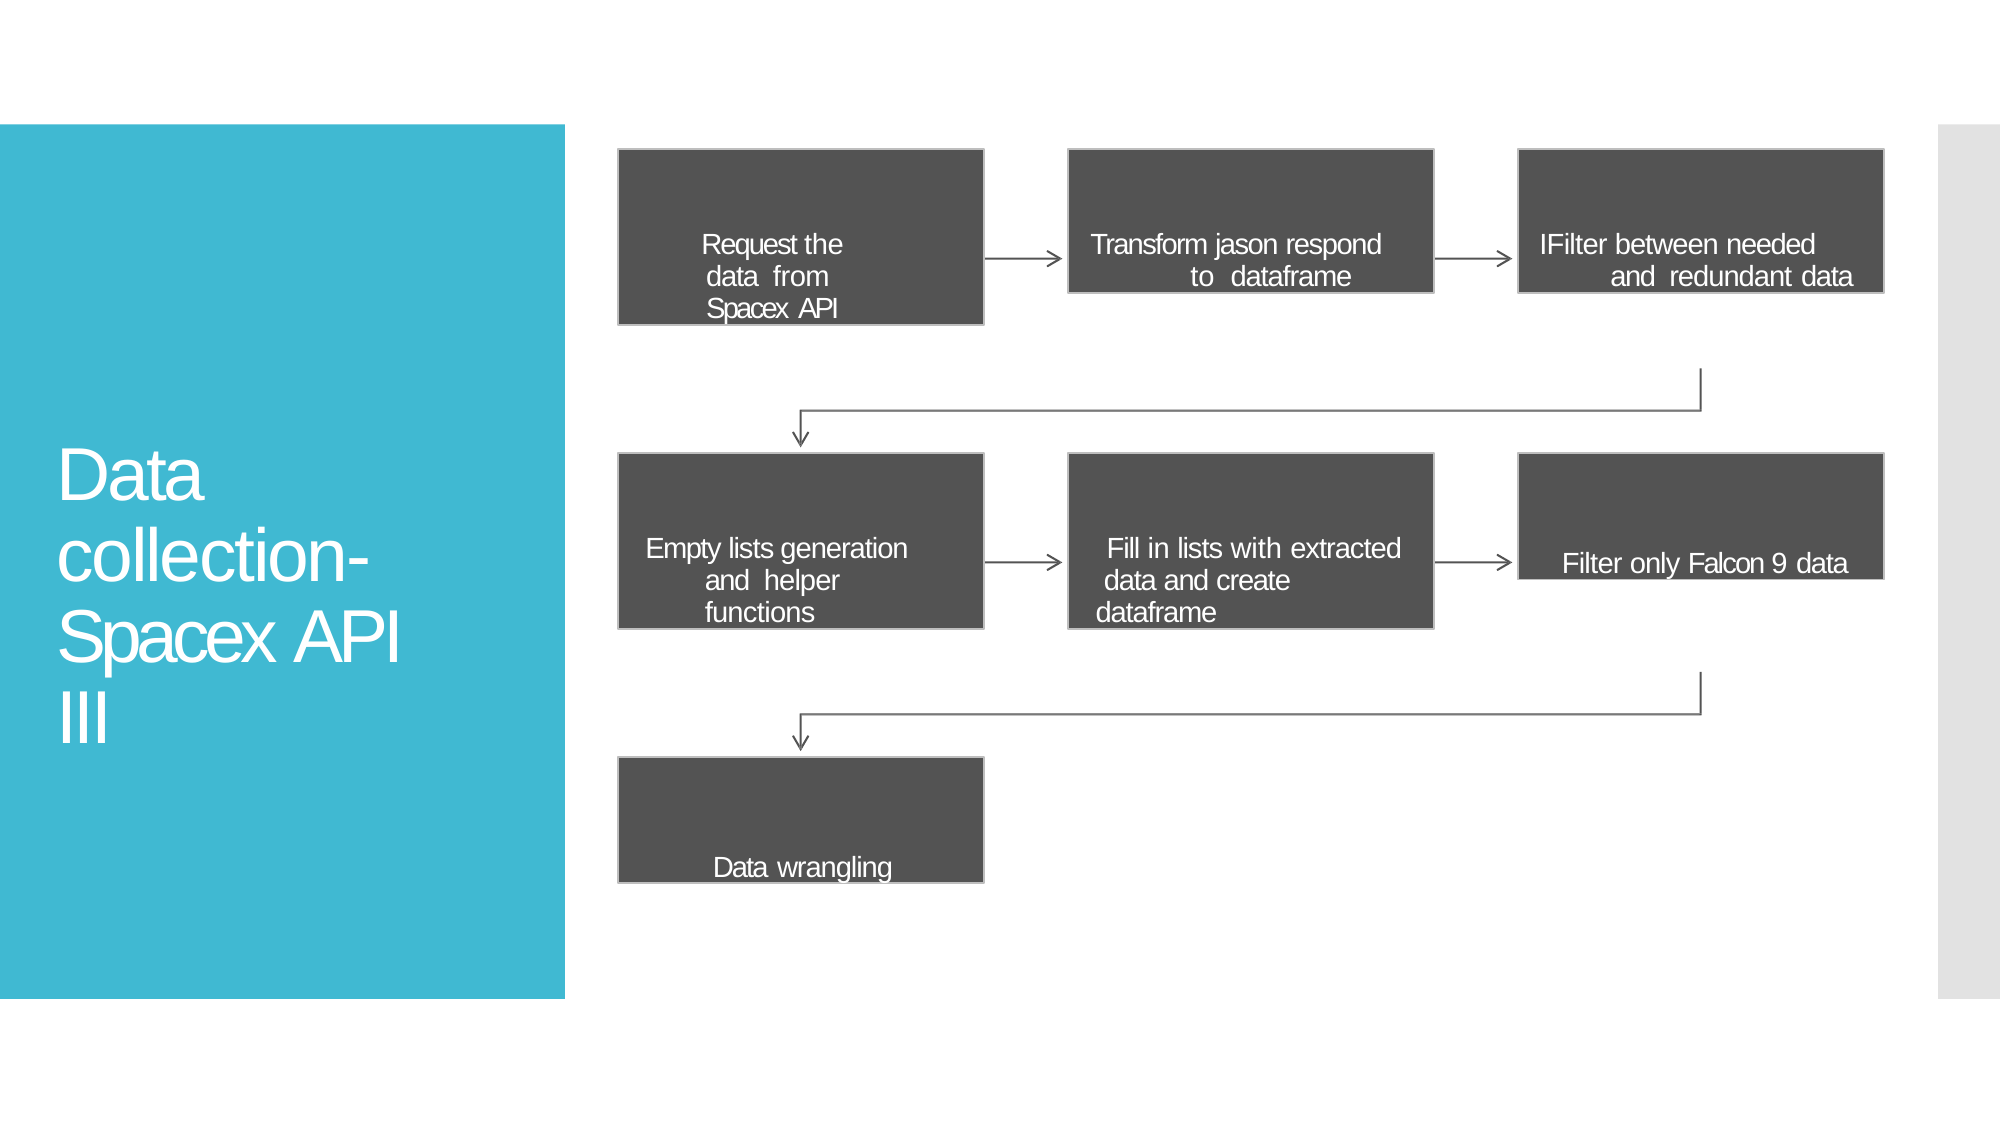

Request the data  from Spacex API

Transform jason respond to  dataframe

IFilter between needed and  redundant data

Data  collection-  Spacex API III

Empty lists generation and  helper functions

Fill in lists with extracted  data and create dataframe

Filter only Falcon 9 data

Data wrangling